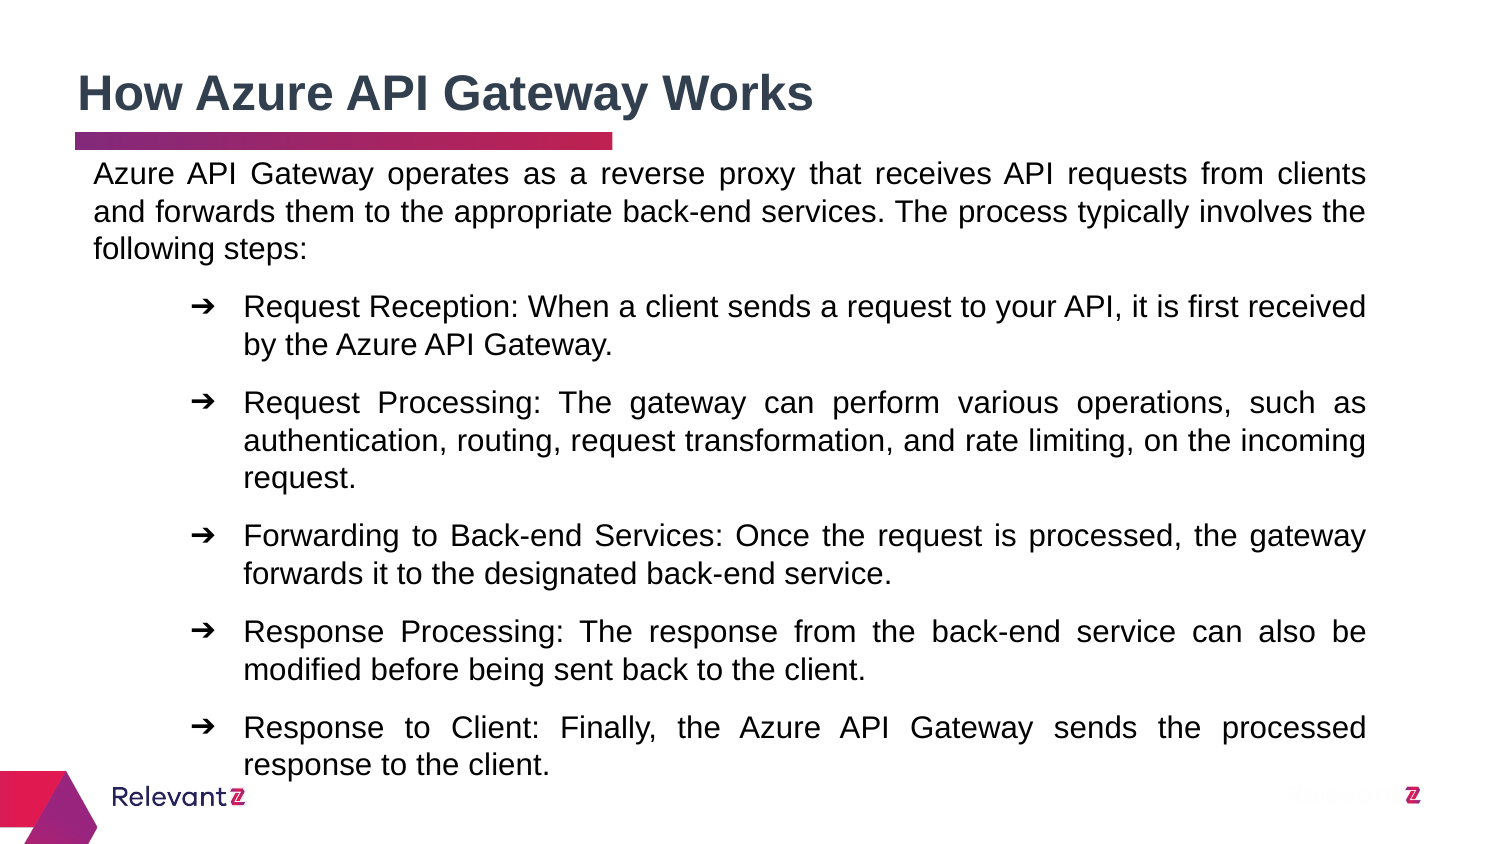

How Azure API Gateway Works
# Azure API Gateway operates as a reverse proxy that receives API requests from clients and forwards them to the appropriate back-end services. The process typically involves the following steps:
Request Reception: When a client sends a request to your API, it is first received by the Azure API Gateway.
Request Processing: The gateway can perform various operations, such as authentication, routing, request transformation, and rate limiting, on the incoming request.
Forwarding to Back-end Services: Once the request is processed, the gateway forwards it to the designated back-end service.
Response Processing: The response from the back-end service can also be modified before being sent back to the client.
Response to Client: Finally, the Azure API Gateway sends the processed response to the client.